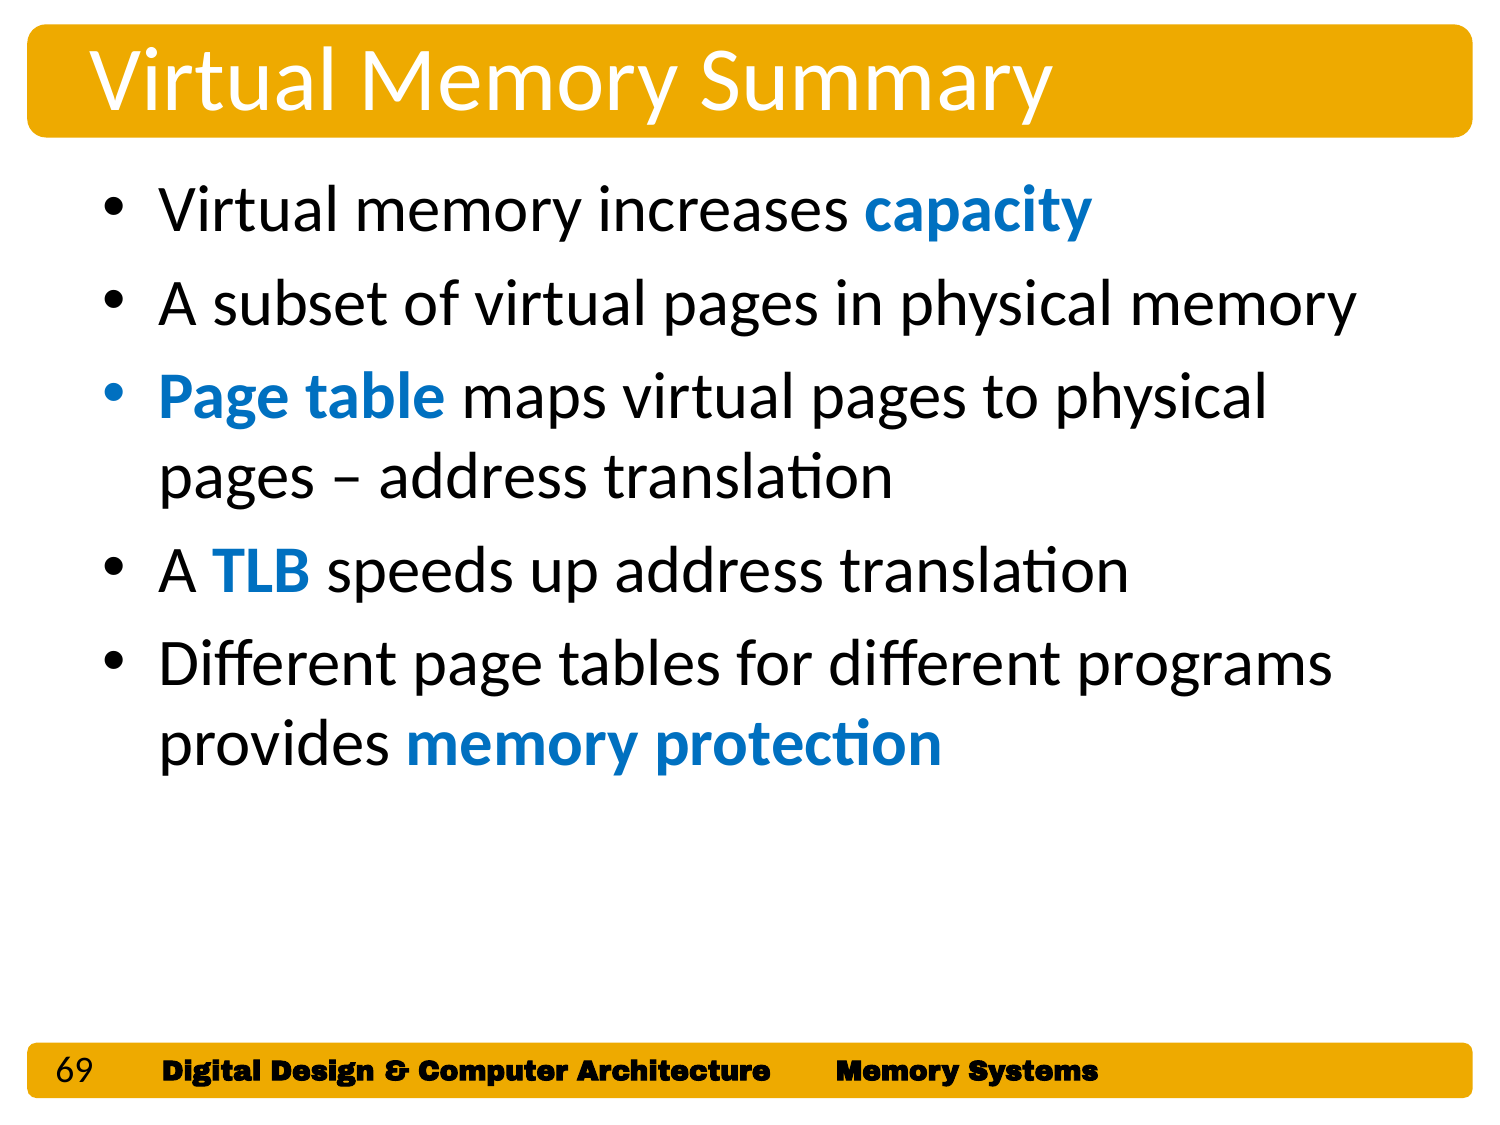

Virtual Memory Summary
Virtual memory increases capacity
A subset of virtual pages in physical memory
Page table maps virtual pages to physical pages – address translation
A TLB speeds up address translation
Different page tables for different programs provides memory protection
69